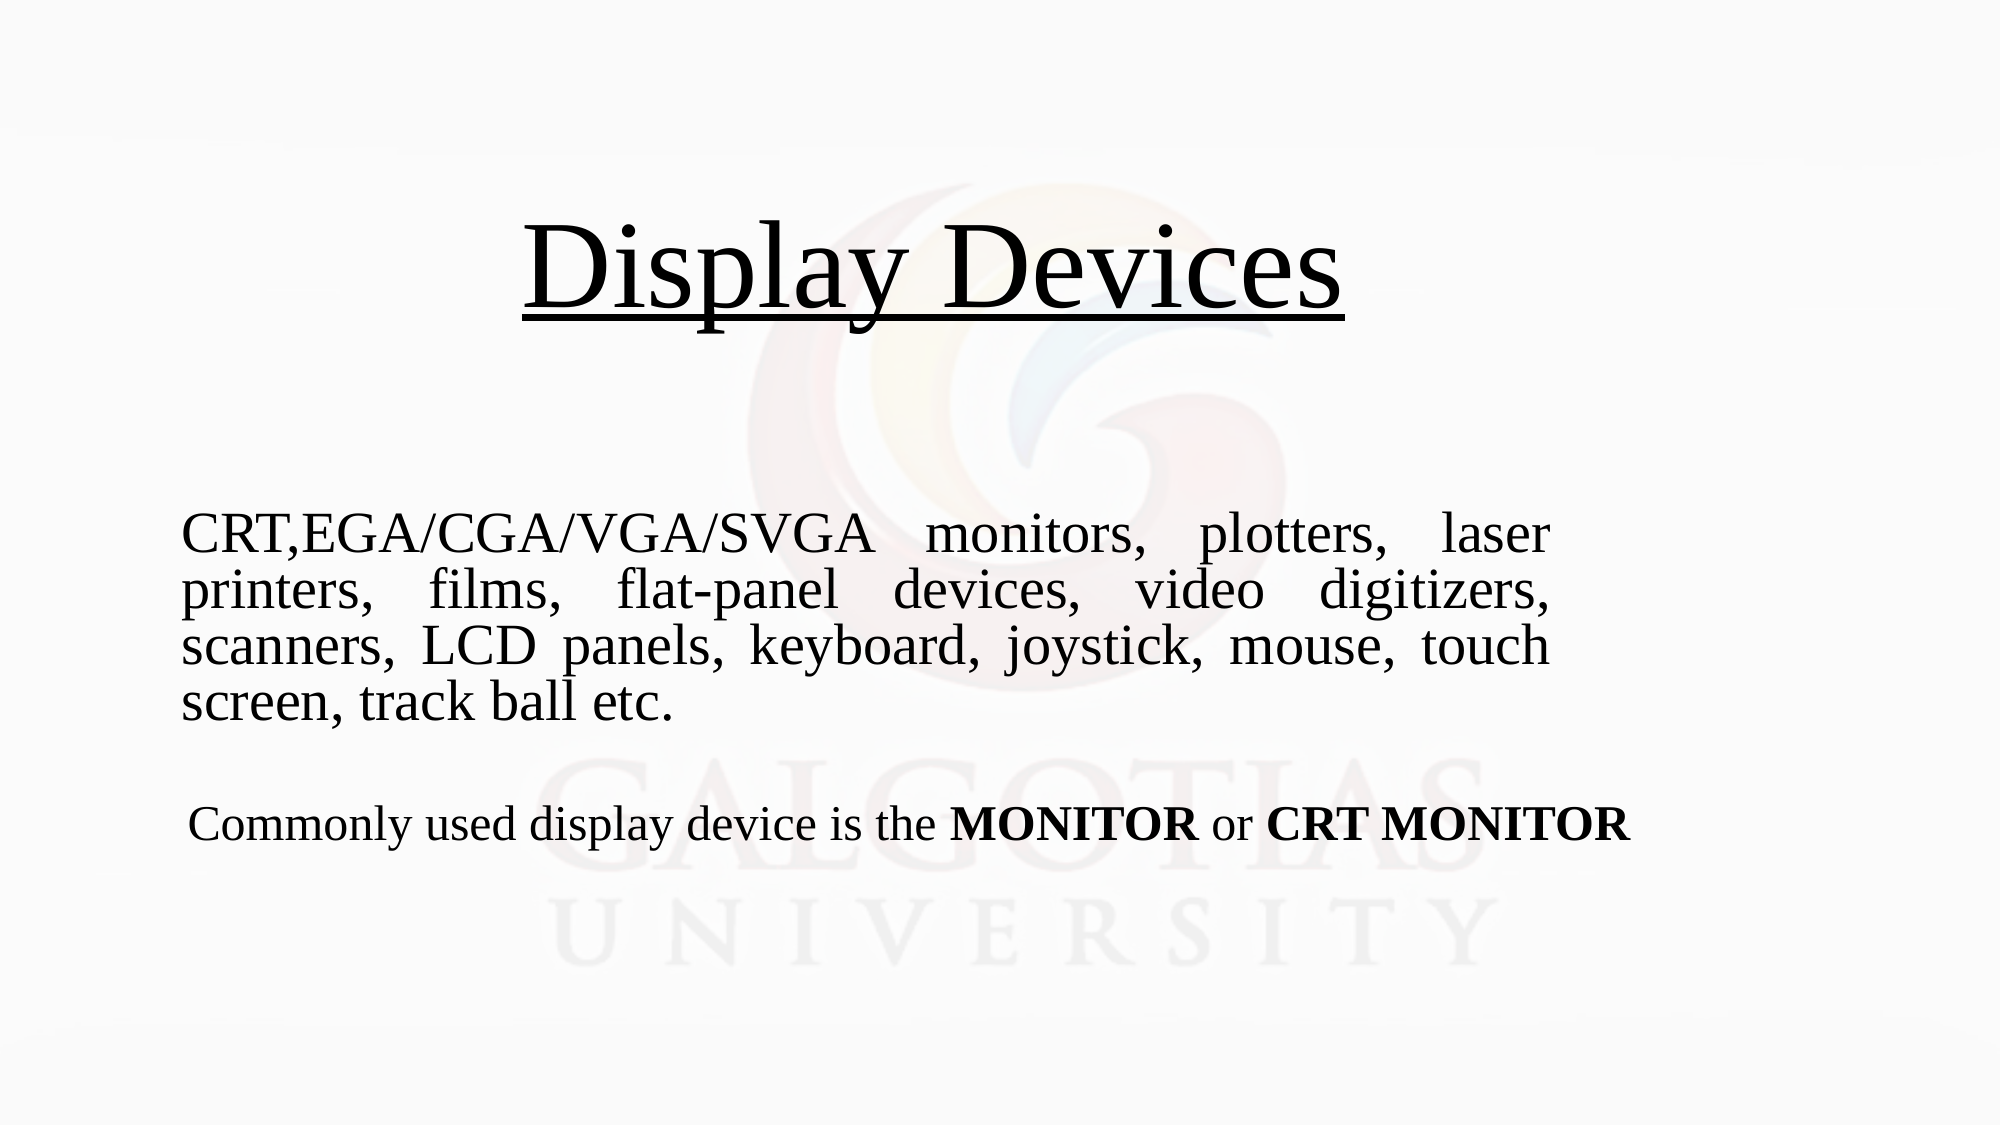

# Display Devices
CRT,EGA/CGA/VGA/SVGA monitors, plotters, laser printers, films, flat-panel devices, video digitizers, scanners, LCD panels, keyboard, joystick, mouse, touch screen, track ball etc.
Commonly used display device is the MONITOR or CRT MONITOR